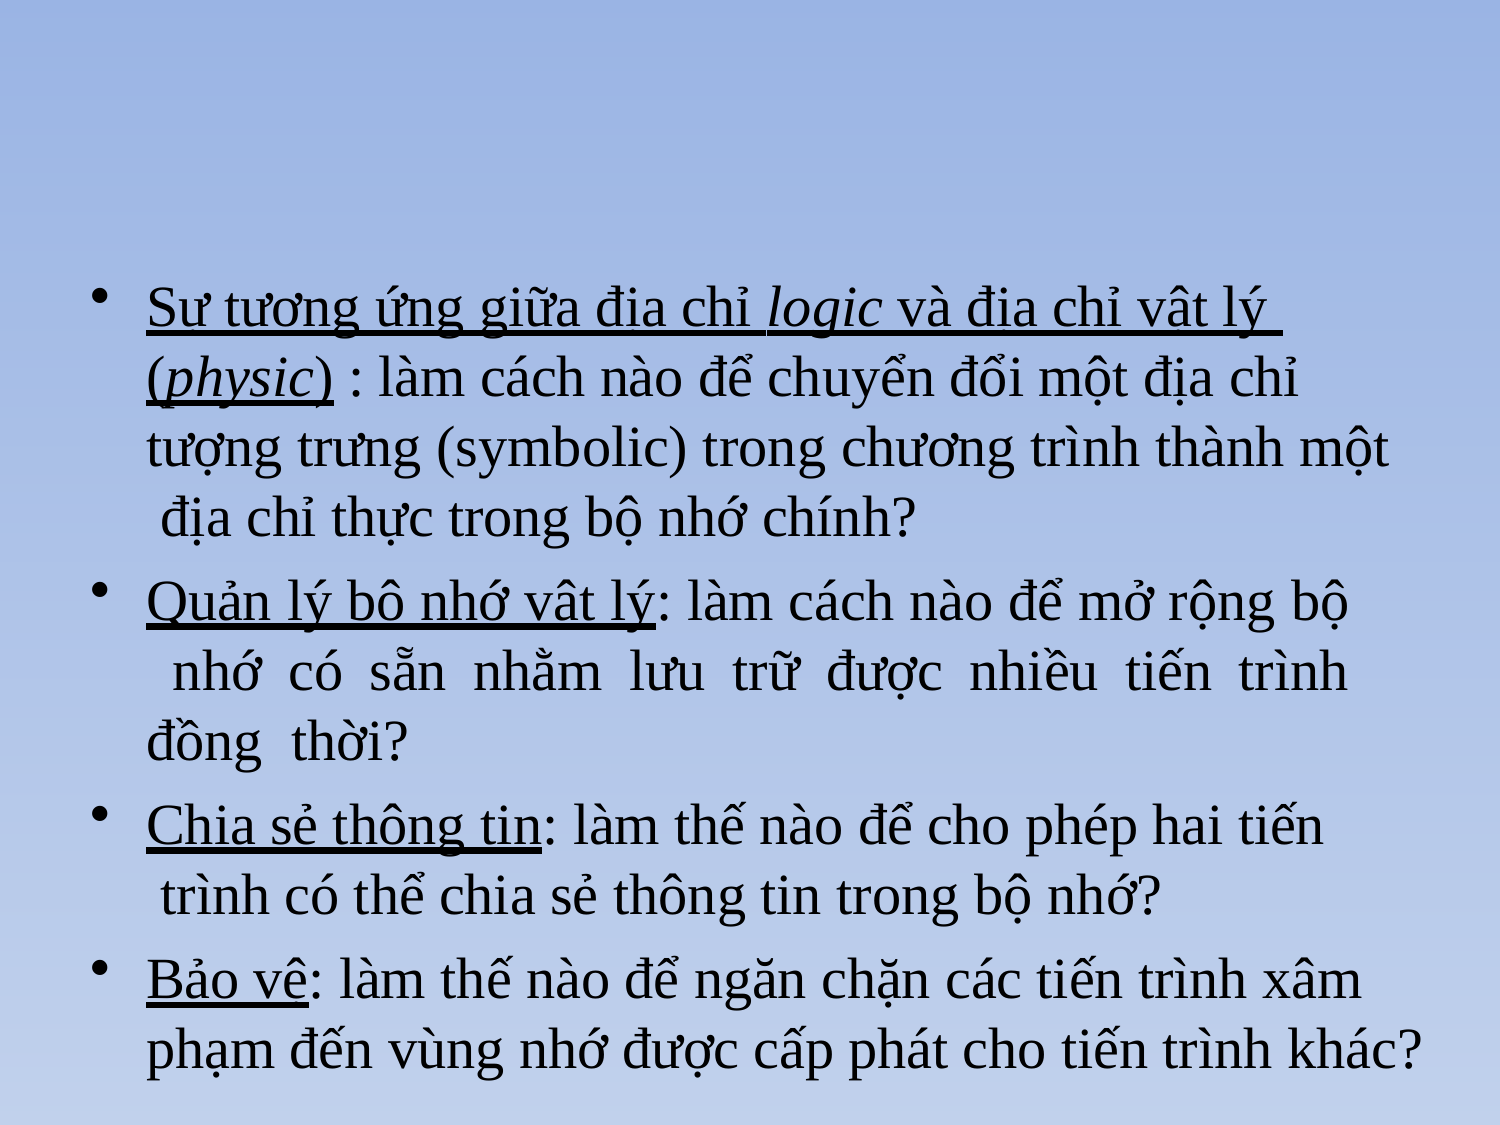

Sự tương ứng giữa địa chỉ logic và địa chỉ vật lý  (physic) : làm cách nào để chuyển đổi một địa chỉ  tượng trưng (symbolic) trong chương trình thành một  địa chỉ thực trong bộ nhớ chính?
Quản lý bộ nhớ vật lý: làm cách nào để mở rộng bộ  nhớ có sẵn nhằm lưu trữ được nhiều tiến trình đồng  thời?
Chia sẻ thông tin: làm thế nào để cho phép hai tiến  trình có thể chia sẻ thông tin trong bộ nhớ?
Bảo vệ: làm thế nào để ngăn chặn các tiến trình xâm  phạm đến vùng nhớ được cấp phát cho tiến trình khác?